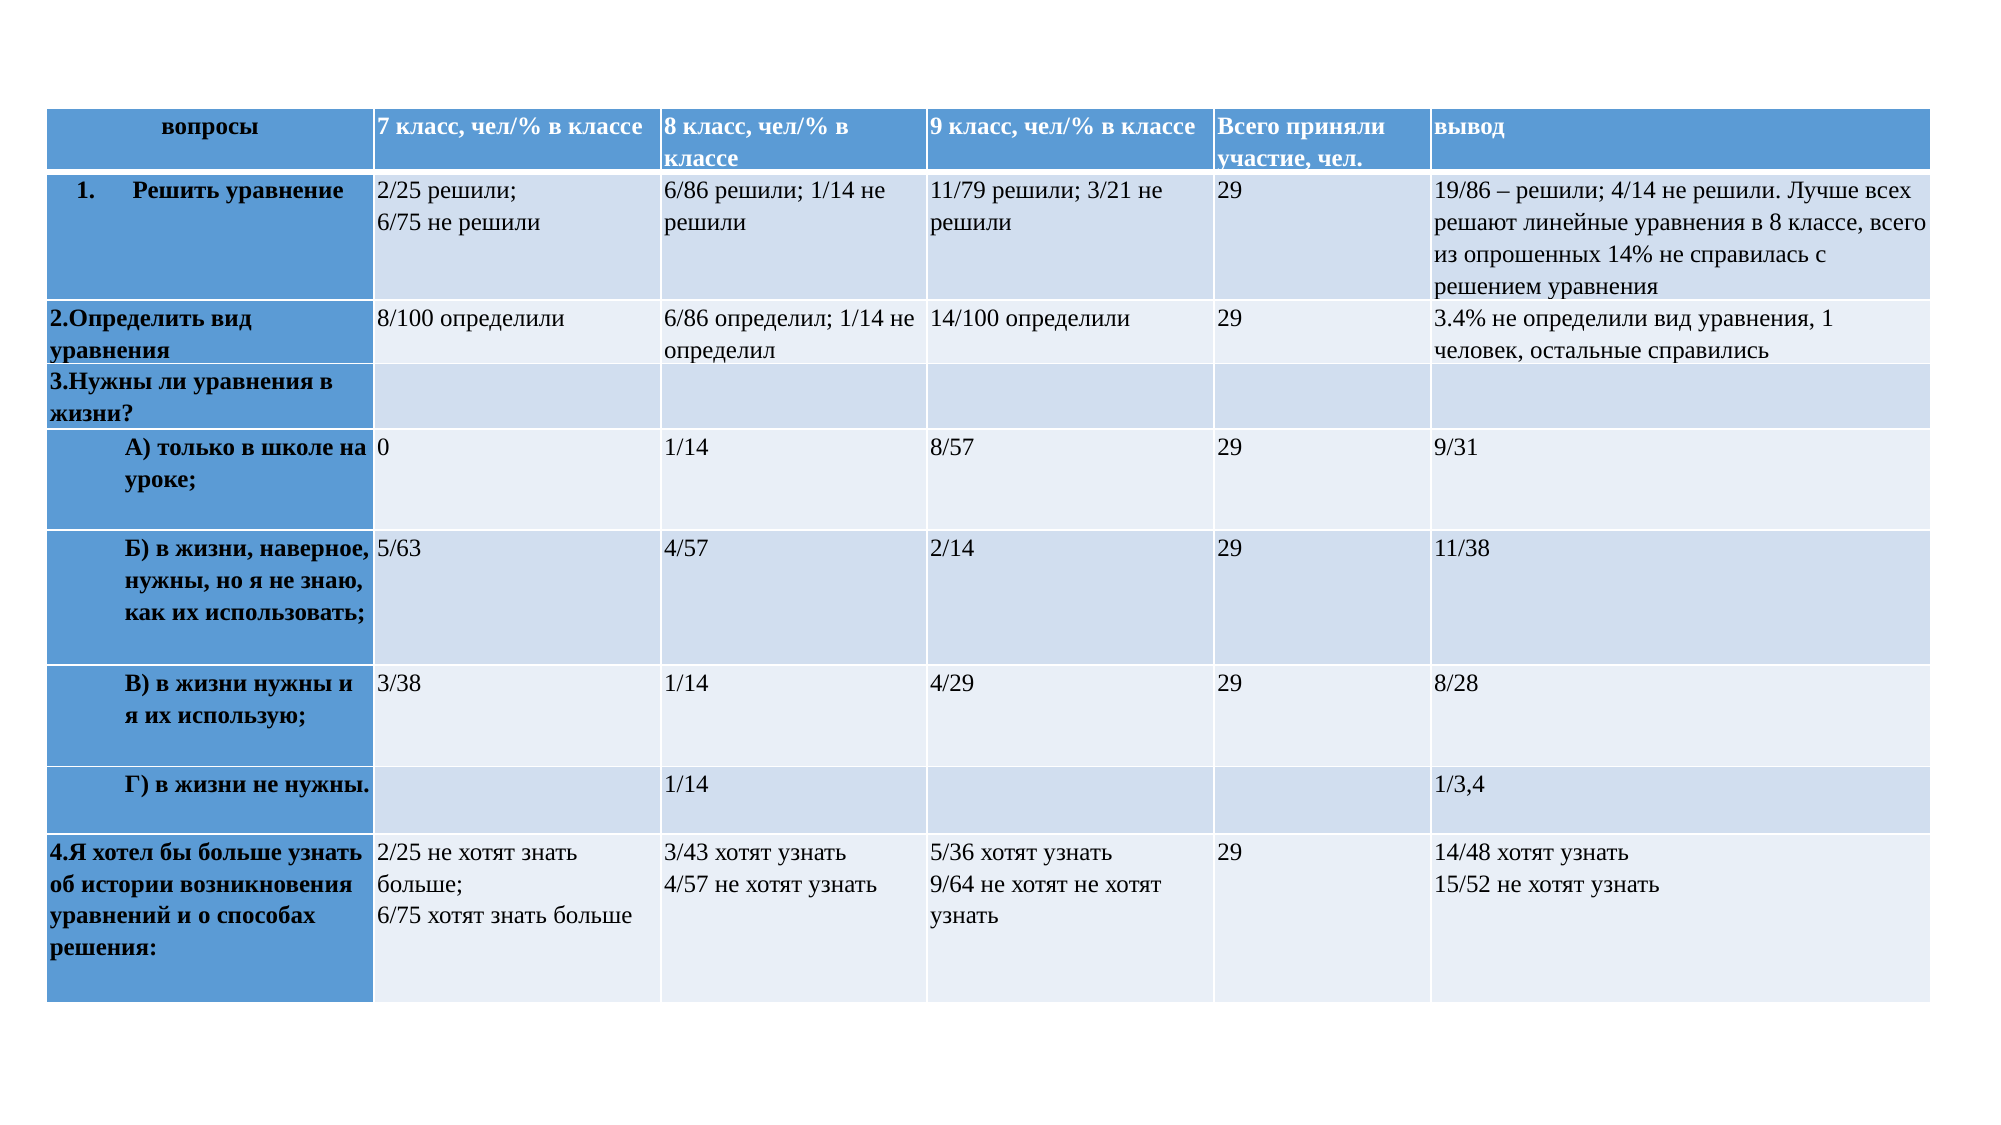

| вопросы | 7 класс, чел/% в классе | 8 класс, чел/% в классе | 9 класс, чел/% в классе | Всего приняли участие, чел. | вывод |
| --- | --- | --- | --- | --- | --- |
| Решить уравнение | 2/25 решили; 6/75 не решили | 6/86 решили; 1/14 не решили | 11/79 решили; 3/21 не решили | 29 | 19/86 – решили; 4/14 не решили. Лучше всех решают линейные уравнения в 8 классе, всего из опрошенных 14% не справилась с решением уравнения |
| 2.Определить вид уравнения | 8/100 определили | 6/86 определил; 1/14 не определил | 14/100 определили | 29 | 3.4% не определили вид уравнения, 1 человек, остальные справились |
| 3.Нужны ли уравнения в жизни? |  |  |  |  |  |
| А) только в школе на уроке; | 0 | 1/14 | 8/57 | 29 | 9/31 |
| Б) в жизни, наверное, нужны, но я не знаю, как их использовать; | 5/63 | 4/57 | 2/14 | 29 | 11/38 |
| В) в жизни нужны и я их использую; | 3/38 | 1/14 | 4/29 | 29 | 8/28 |
| Г) в жизни не нужны. |  | 1/14 |  |  | 1/3,4 |
| 4.Я хотел бы больше узнать об истории возникновения уравнений и о способах решения: | 2/25 не хотят знать больше; 6/75 хотят знать больше | 3/43 хотят узнать 4/57 не хотят узнать | 5/36 хотят узнать 9/64 не хотят не хотят узнать | 29 | 14/48 хотят узнать 15/52 не хотят узнать |